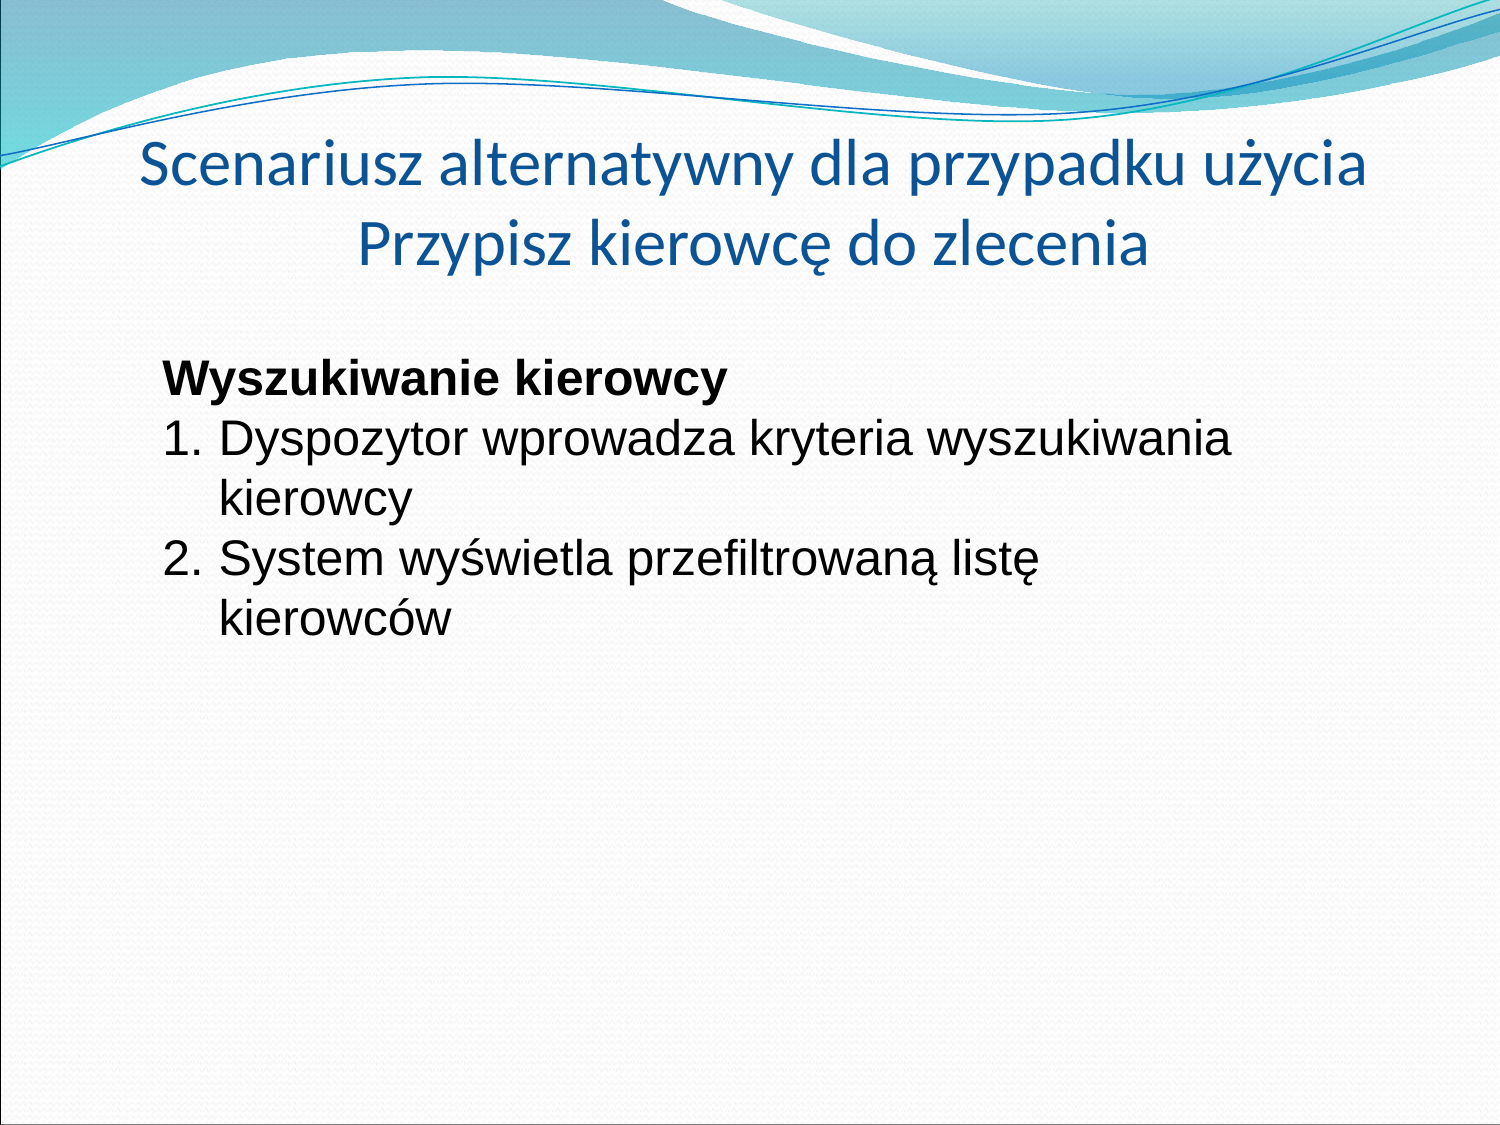

# Scenariusz alternatywny dla przypadku użycia Przypisz kierowcę do zlecenia
Wyszukiwanie kierowcy
Dyspozytor wprowadza kryteria wyszukiwania kierowcy
System wyświetla przefiltrowaną listę kierowców